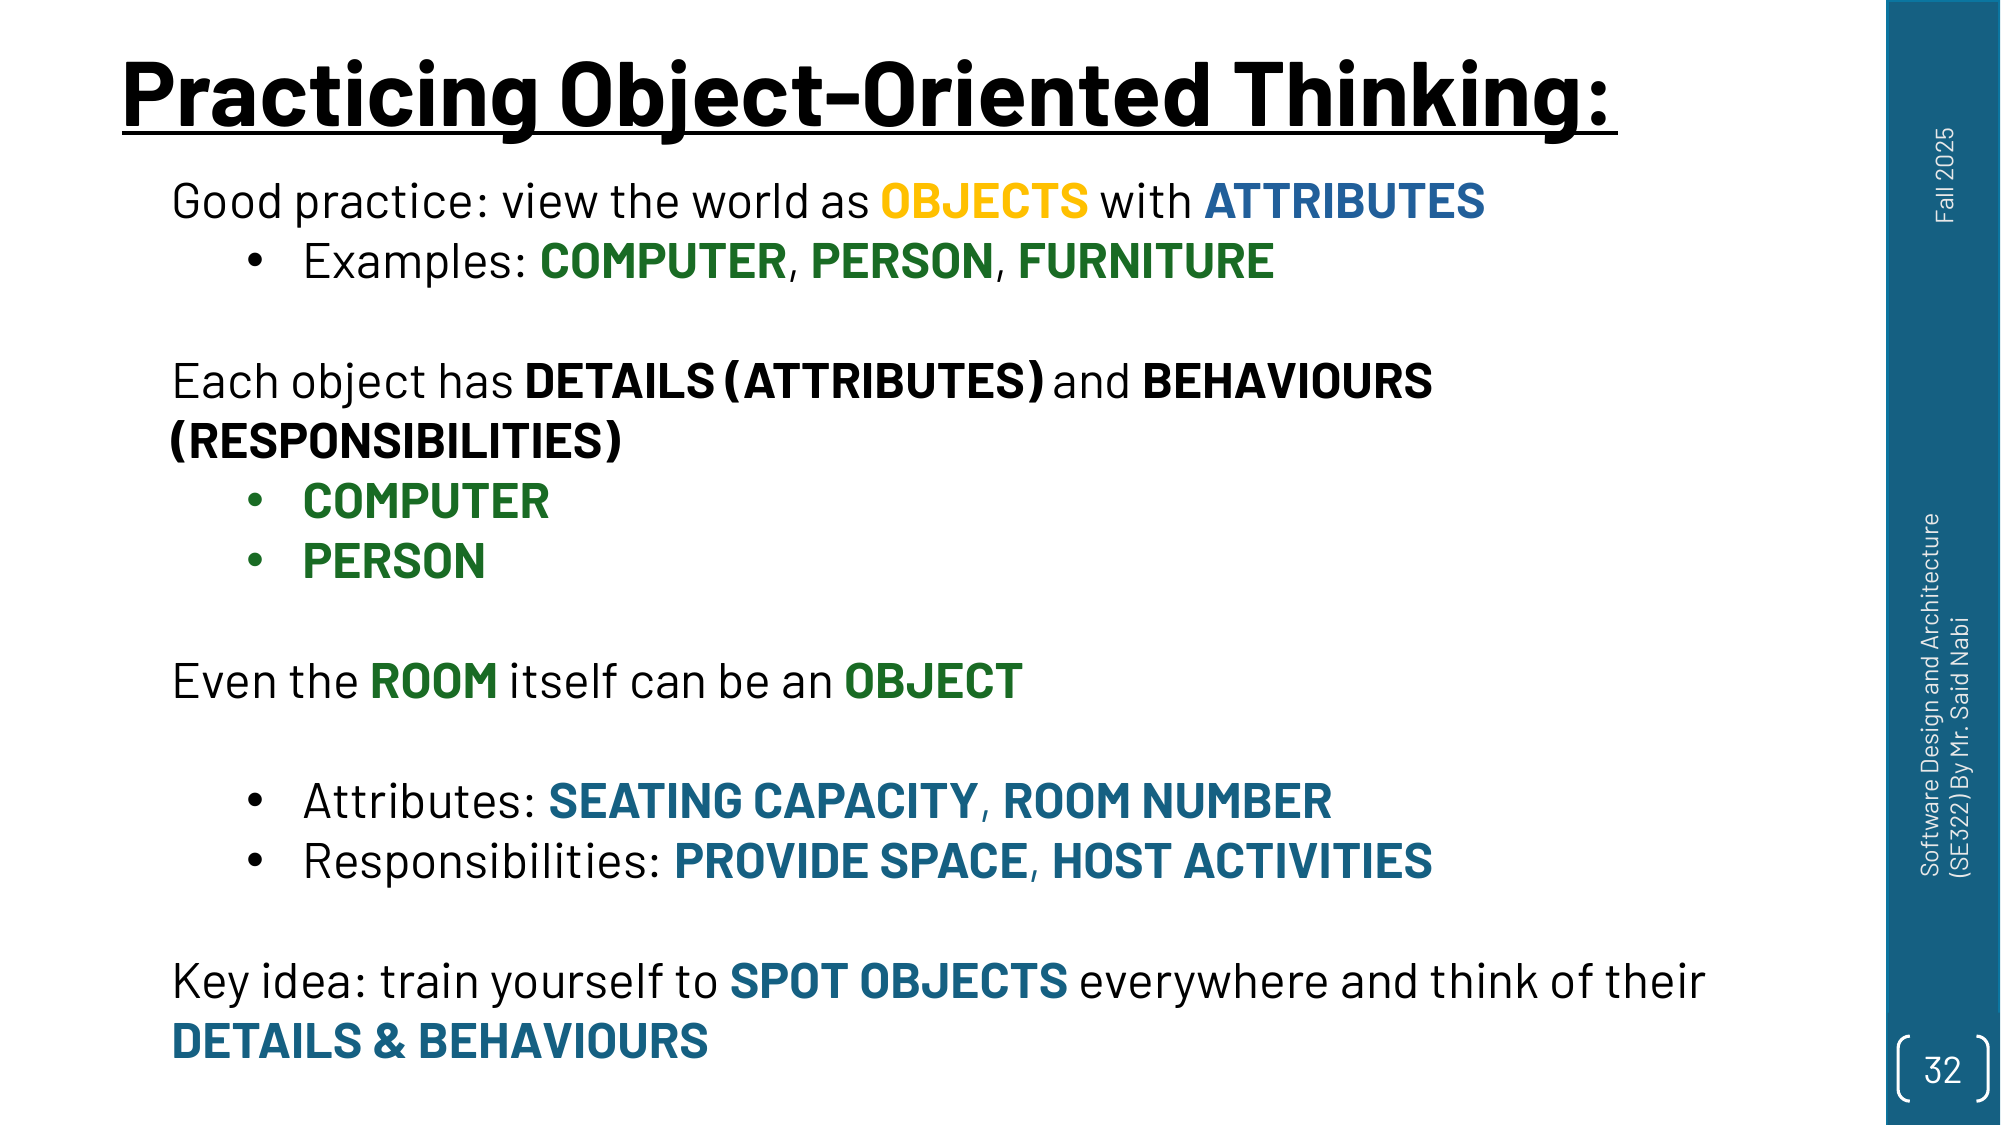

# Practicing Object-Oriented Thinking:
Good practice: view the world as OBJECTS with ATTRIBUTES
Examples: COMPUTER, PERSON, FURNITURE

Each object has DETAILS (ATTRIBUTES) and BEHAVIOURS (RESPONSIBILITIES)
COMPUTER
PERSON

Even the ROOM itself can be an OBJECT

Attributes: SEATING CAPACITY, ROOM NUMBER
Responsibilities: PROVIDE SPACE, HOST ACTIVITIES

Key idea: train yourself to SPOT OBJECTS everywhere and think of their DETAILS & BEHAVIOURS